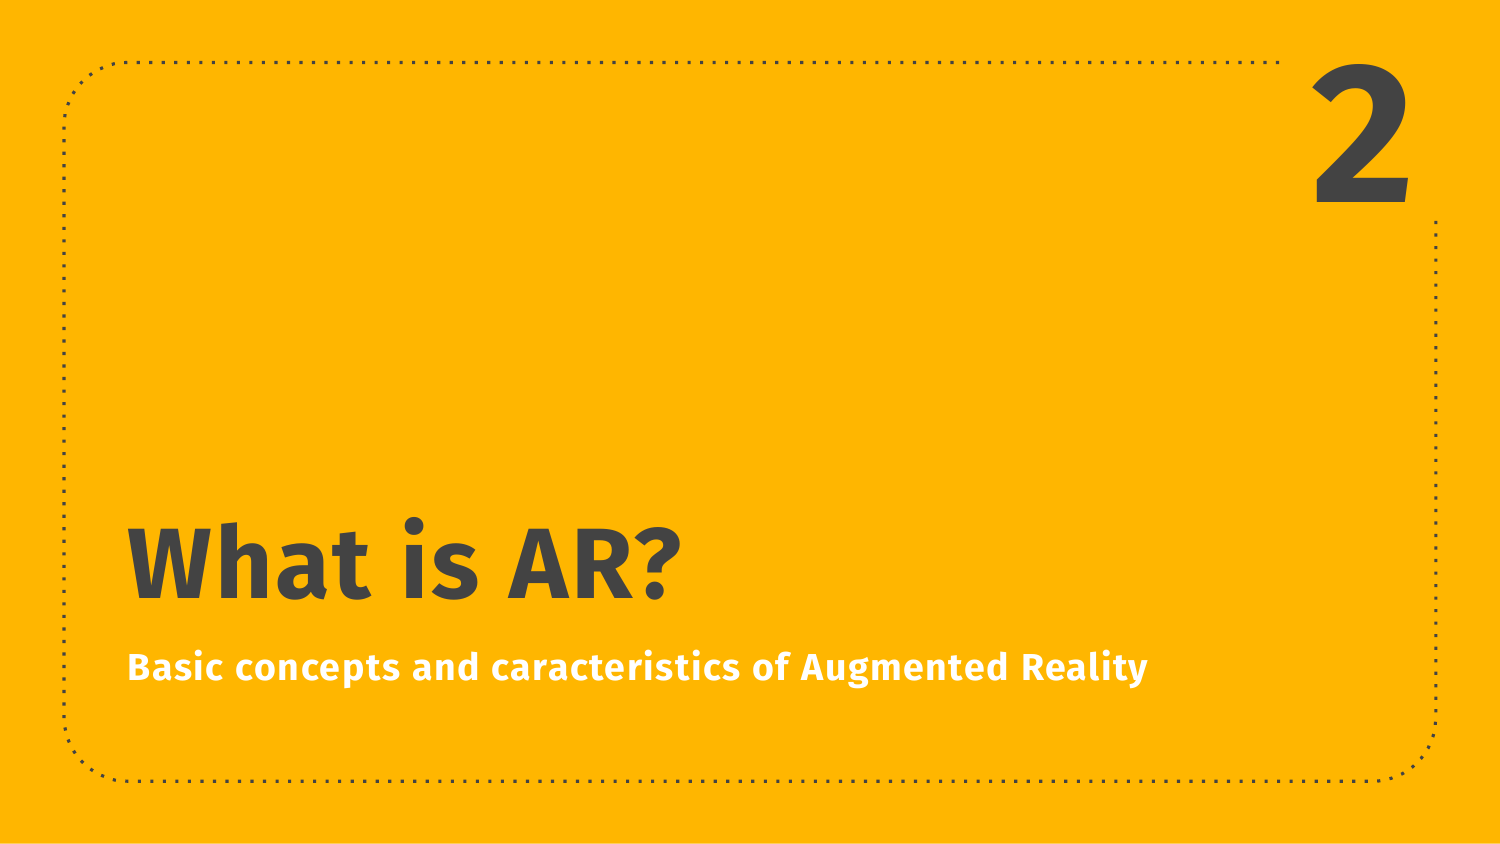

# 2

What is AR?
Basic concepts and caracteristics of Augmented Reality